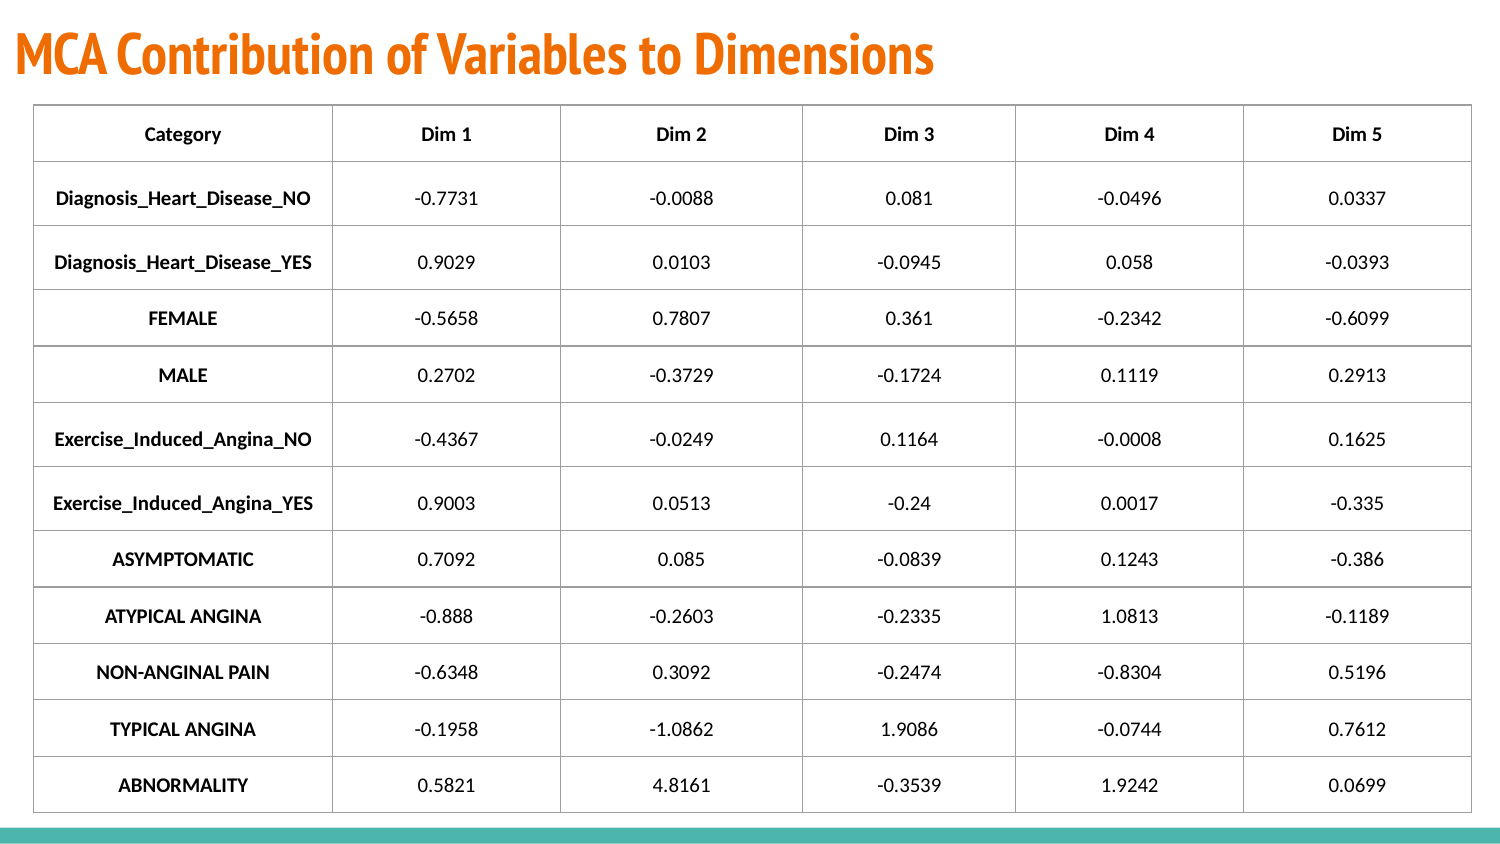

# MCA Contribution of Variables to Dimensions
| Category | Dim 1 | Dim 2 | Dim 3 | Dim 4 | Dim 5 |
| --- | --- | --- | --- | --- | --- |
| Diagnosis\_Heart\_Disease\_NO | -0.7731 | -0.0088 | 0.081 | -0.0496 | 0.0337 |
| Diagnosis\_Heart\_Disease\_YES | 0.9029 | 0.0103 | -0.0945 | 0.058 | -0.0393 |
| FEMALE | -0.5658 | 0.7807 | 0.361 | -0.2342 | -0.6099 |
| MALE | 0.2702 | -0.3729 | -0.1724 | 0.1119 | 0.2913 |
| Exercise\_Induced\_Angina\_NO | -0.4367 | -0.0249 | 0.1164 | -0.0008 | 0.1625 |
| Exercise\_Induced\_Angina\_YES | 0.9003 | 0.0513 | -0.24 | 0.0017 | -0.335 |
| ASYMPTOMATIC | 0.7092 | 0.085 | -0.0839 | 0.1243 | -0.386 |
| ATYPICAL ANGINA | -0.888 | -0.2603 | -0.2335 | 1.0813 | -0.1189 |
| NON-ANGINAL PAIN | -0.6348 | 0.3092 | -0.2474 | -0.8304 | 0.5196 |
| TYPICAL ANGINA | -0.1958 | -1.0862 | 1.9086 | -0.0744 | 0.7612 |
| ABNORMALITY | 0.5821 | 4.8161 | -0.3539 | 1.9242 | 0.0699 |